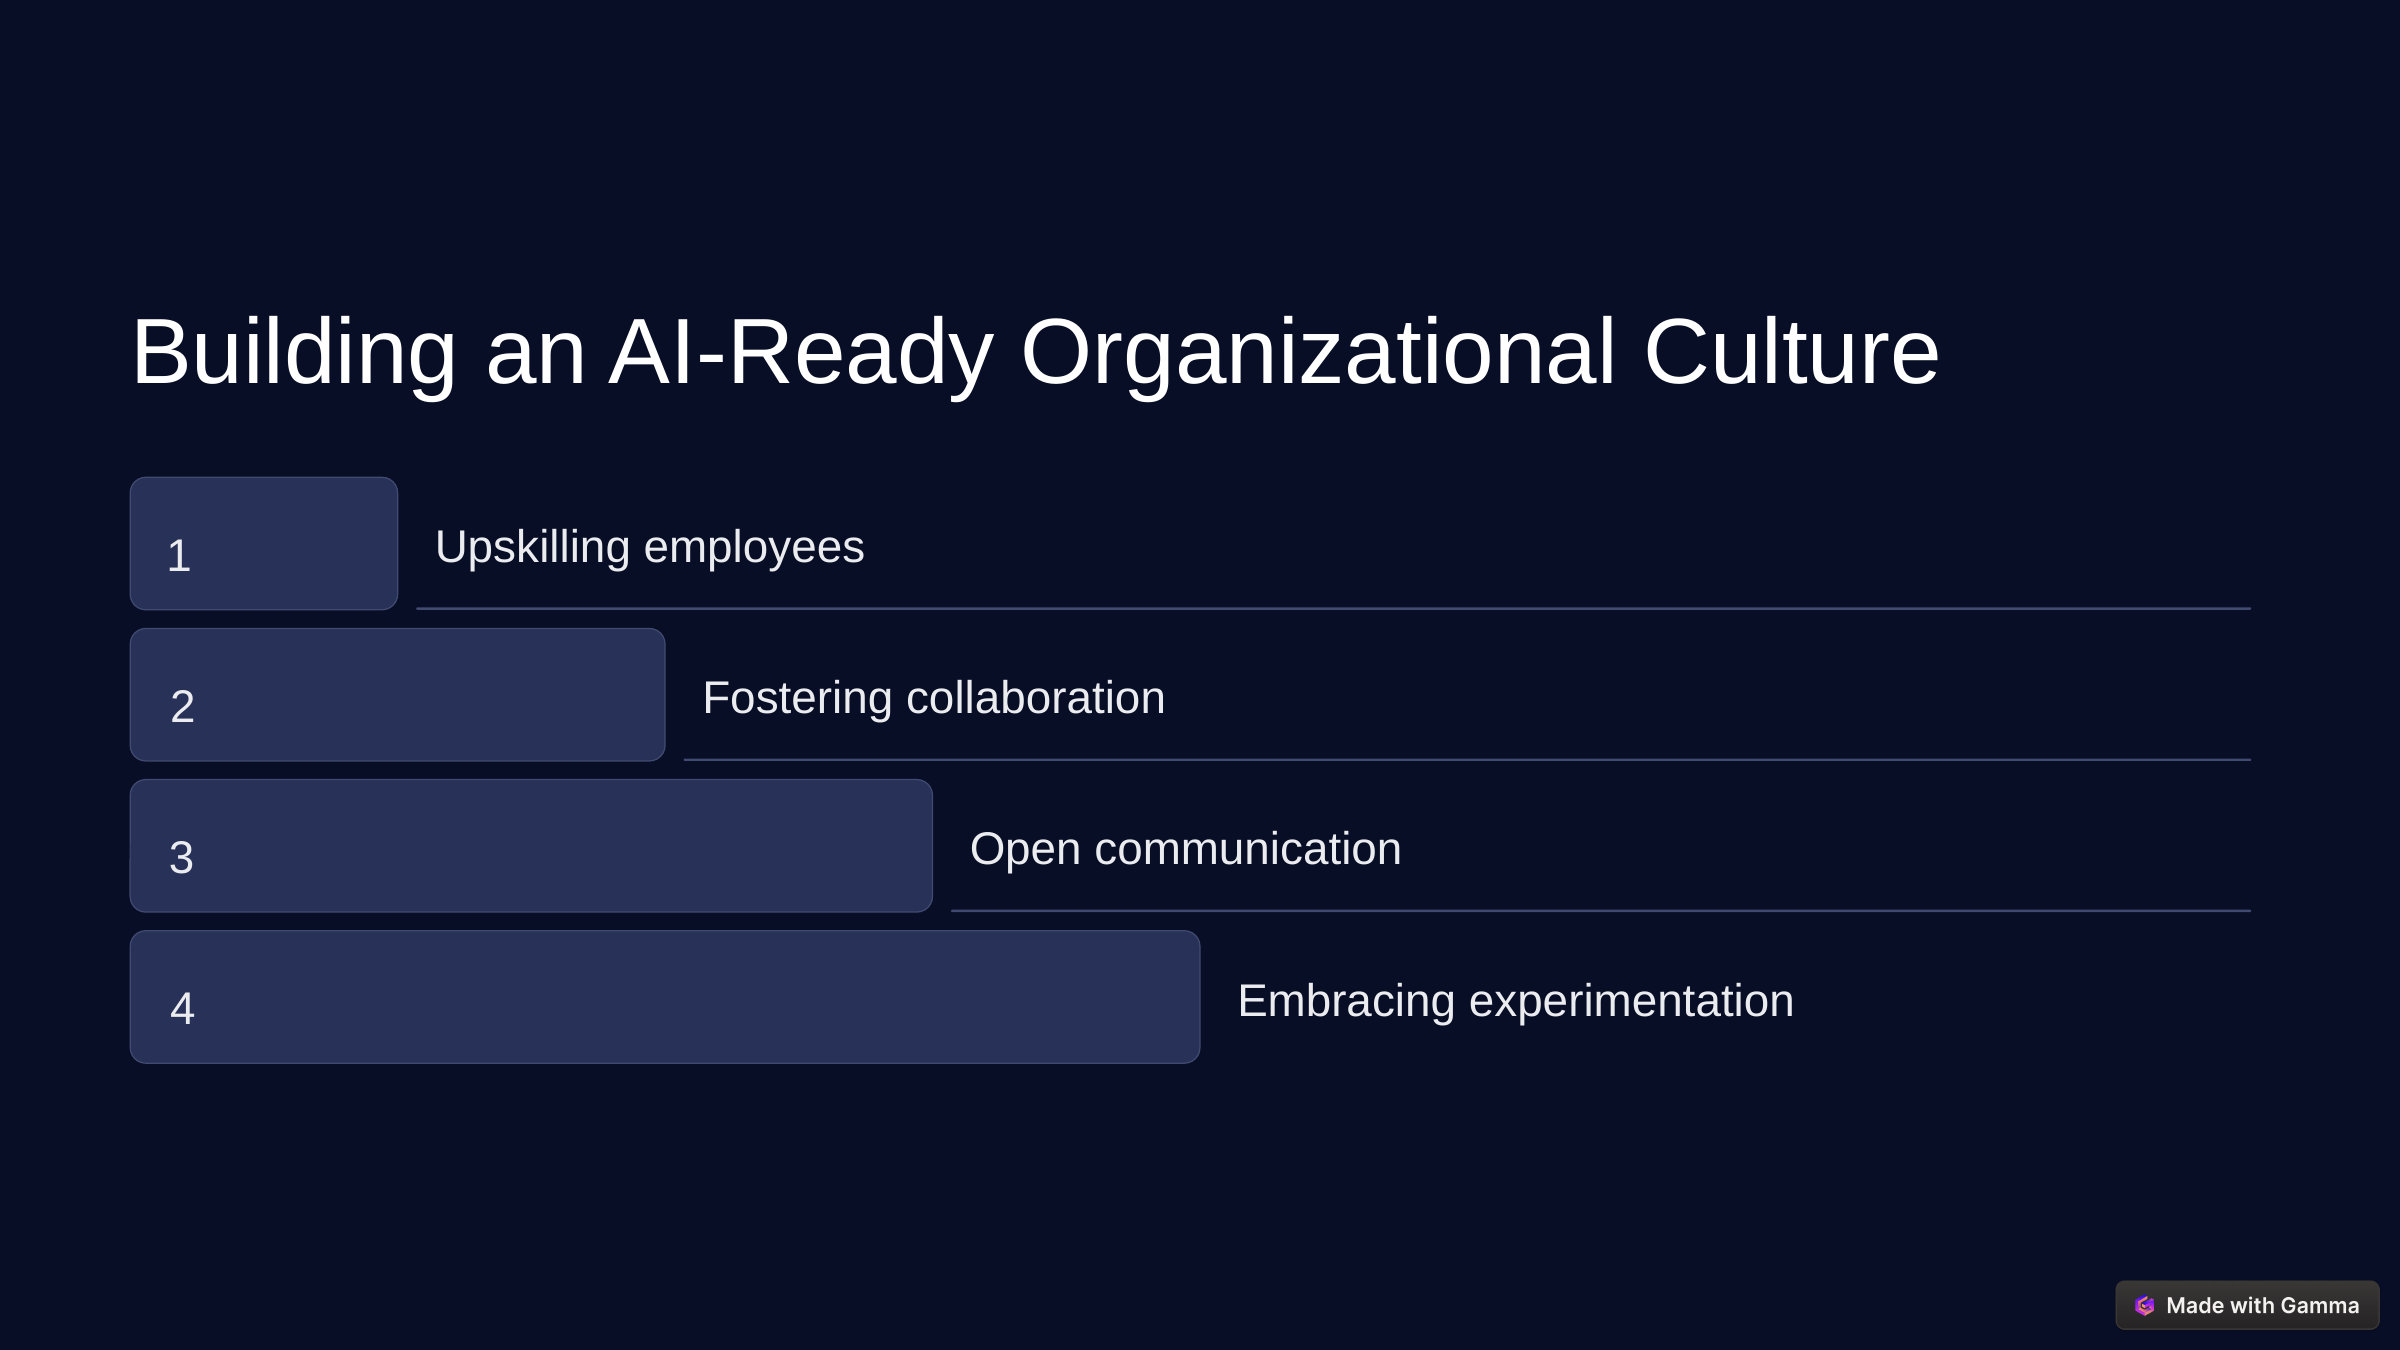

Building an AI-Ready Organizational Culture

1
Upskilling employees

2
Fostering collaboration

3
Open communication

4
Embracing experimentation